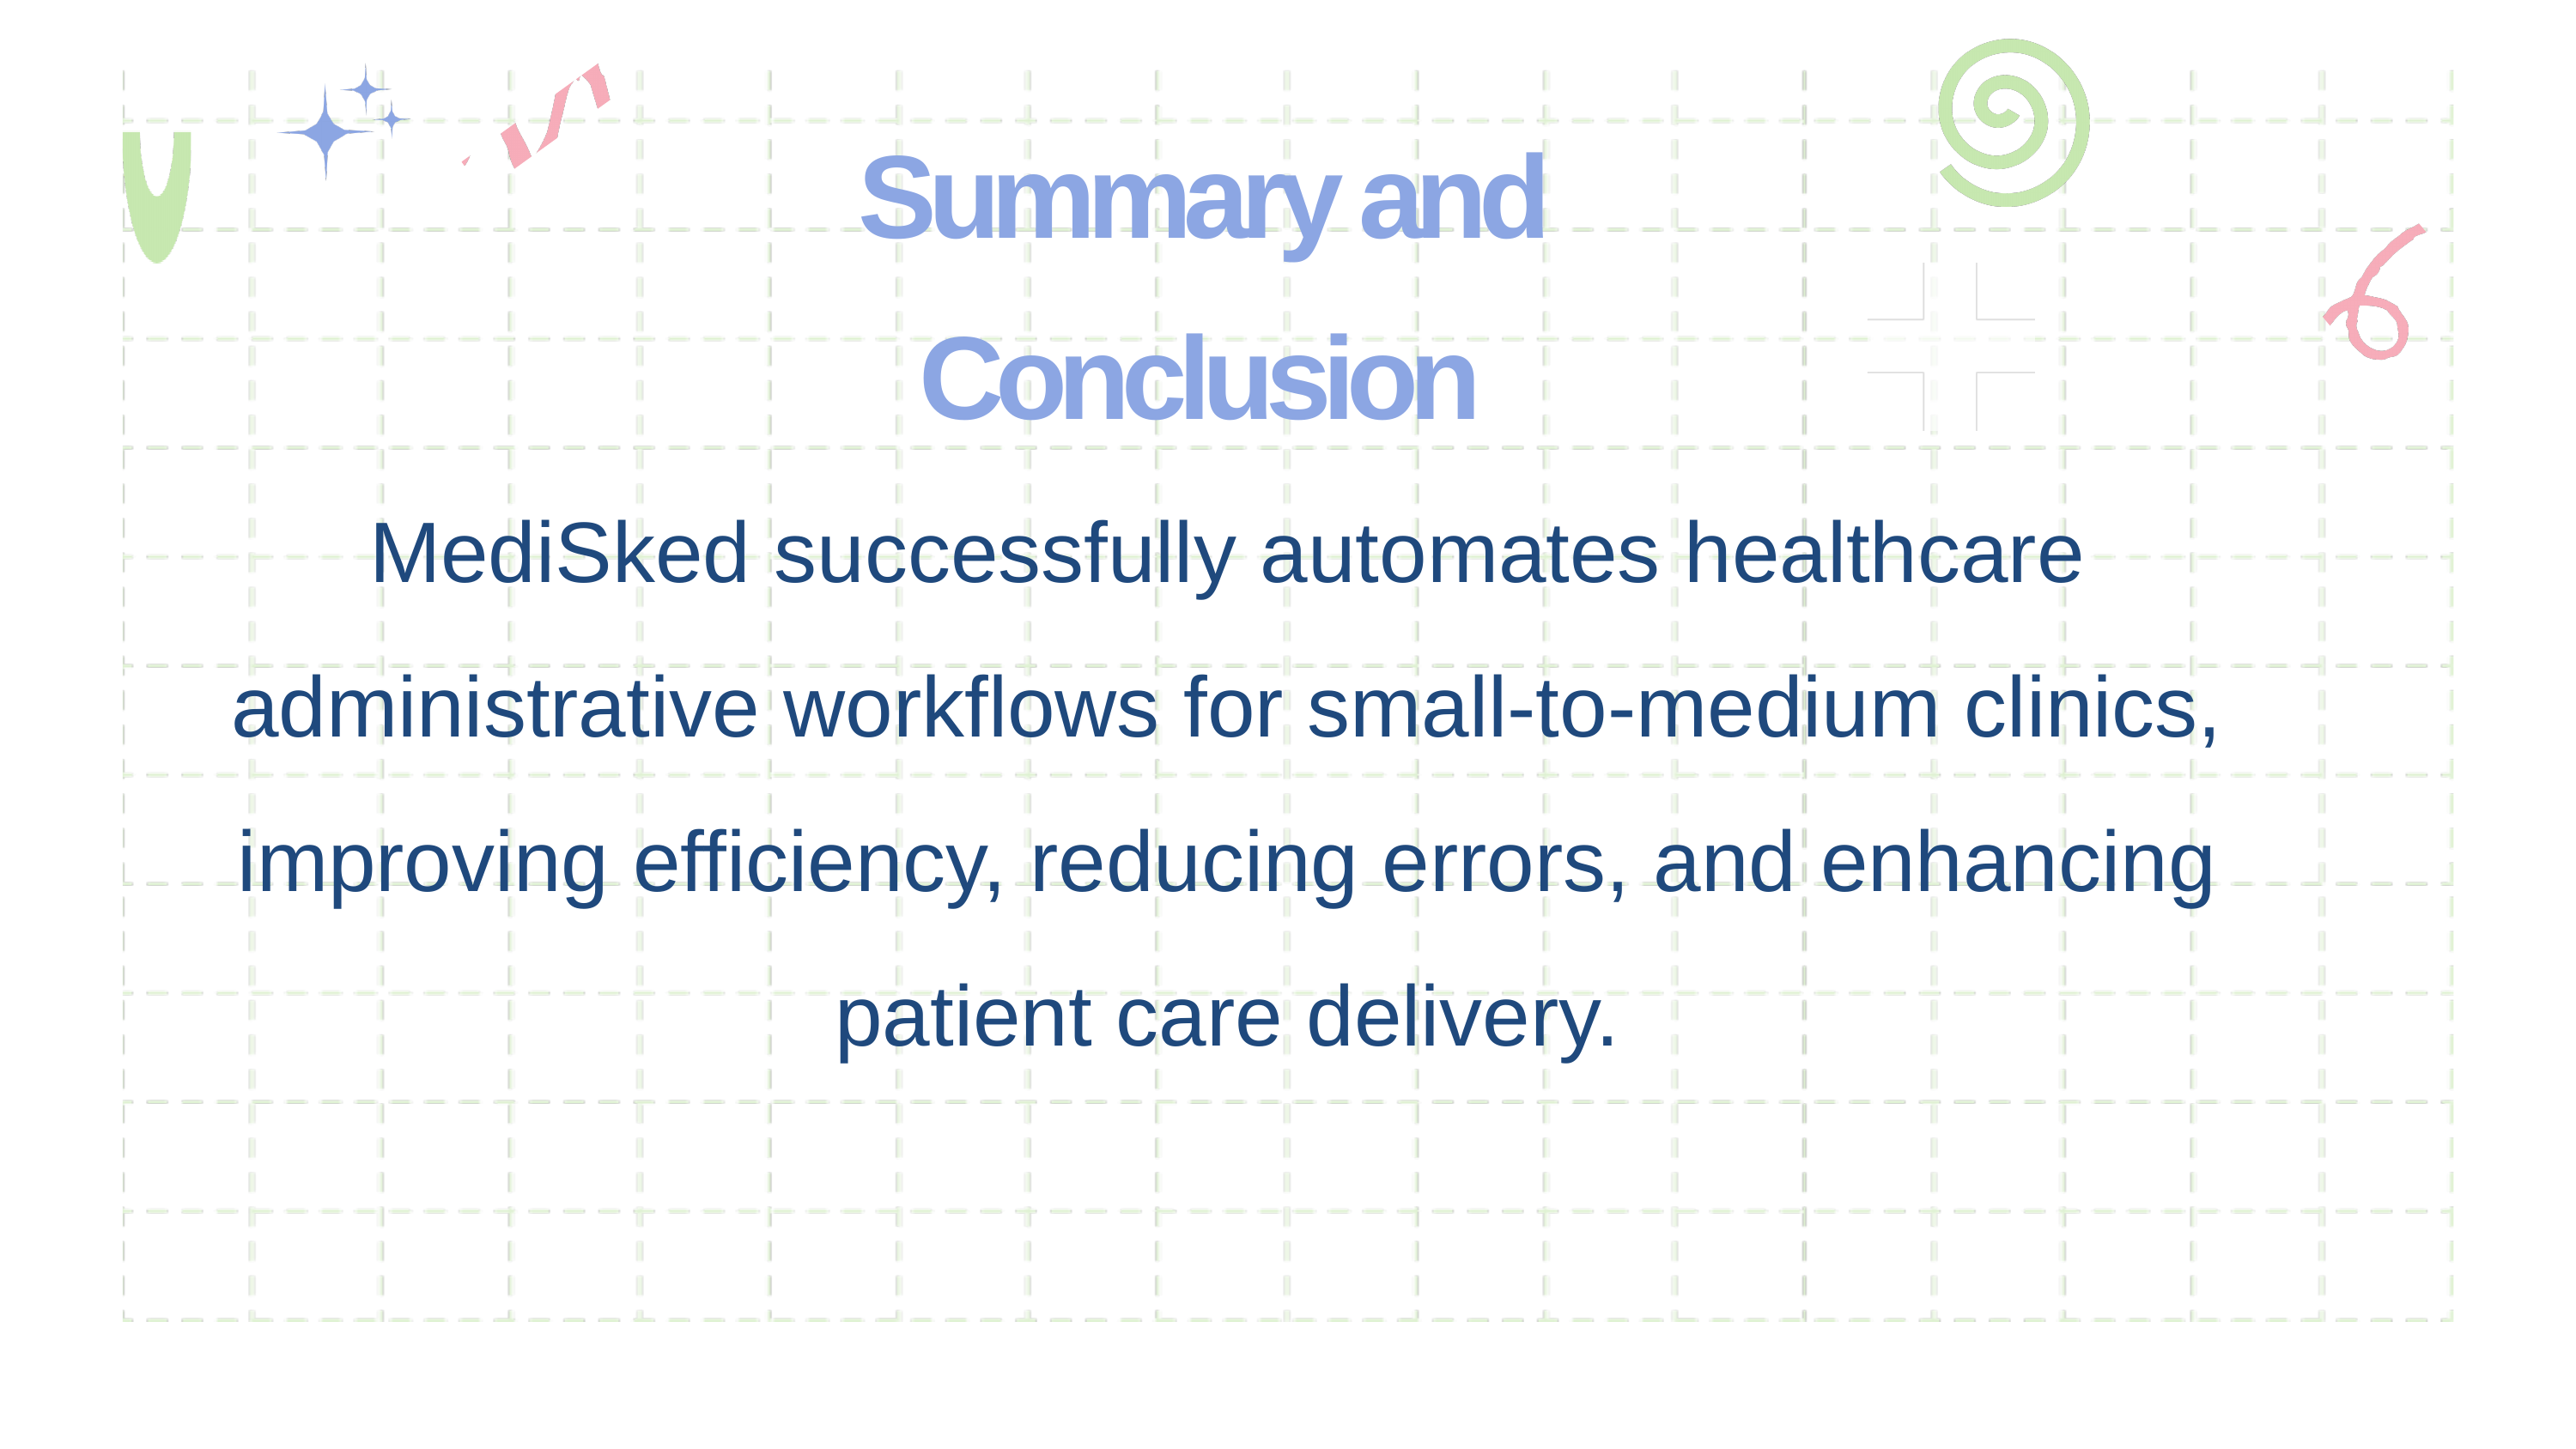

Summary and Conclusion

MediSked successfully automates healthcare administrative workflows for small-to-medium clinics, improving efficiency, reducing errors, and enhancing patient care delivery.